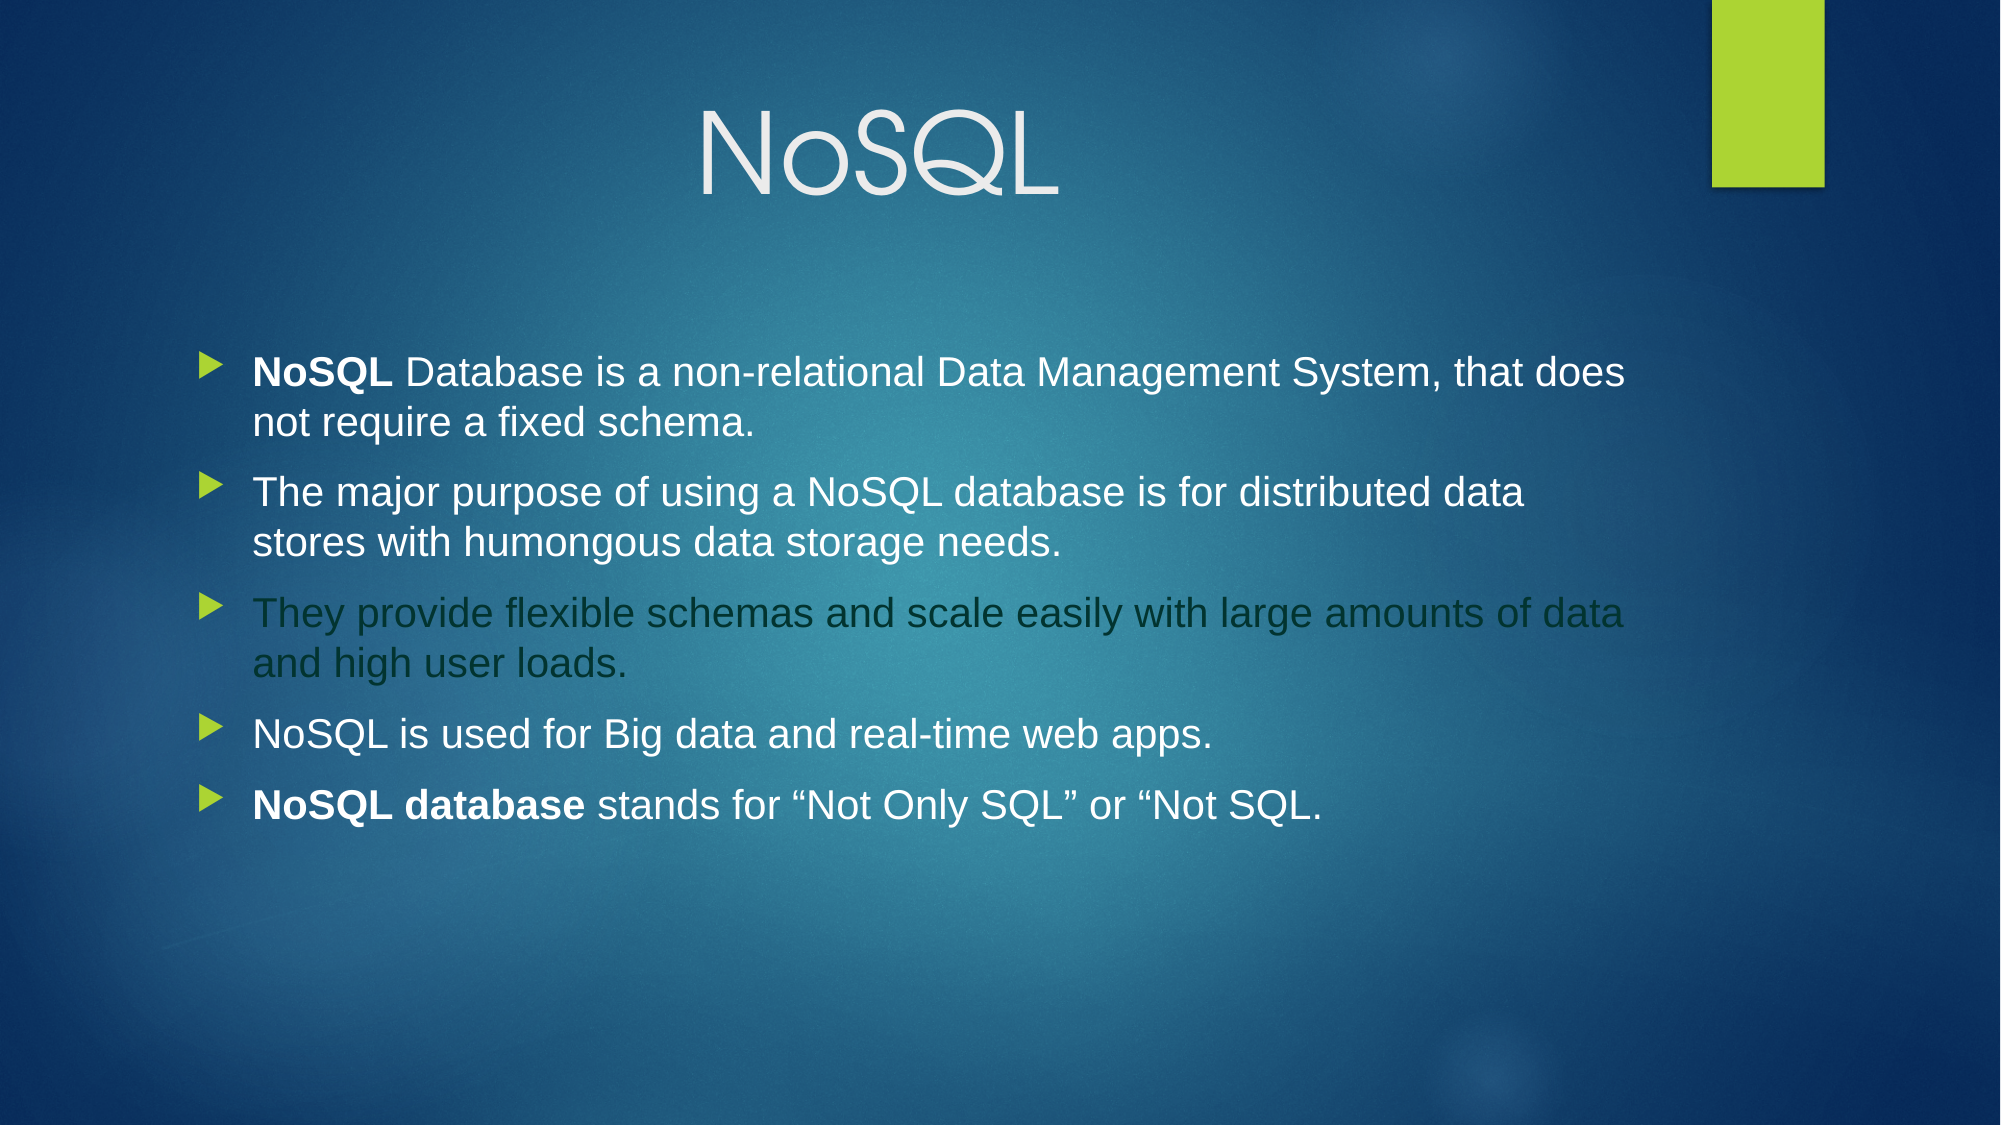

# NoSQL
NoSQL Database is a non-relational Data Management System, that does not require a fixed schema.
The major purpose of using a NoSQL database is for distributed data stores with humongous data storage needs.
They provide flexible schemas and scale easily with large amounts of data and high user loads.
NoSQL is used for Big data and real-time web apps.
NoSQL database stands for “Not Only SQL” or “Not SQL.